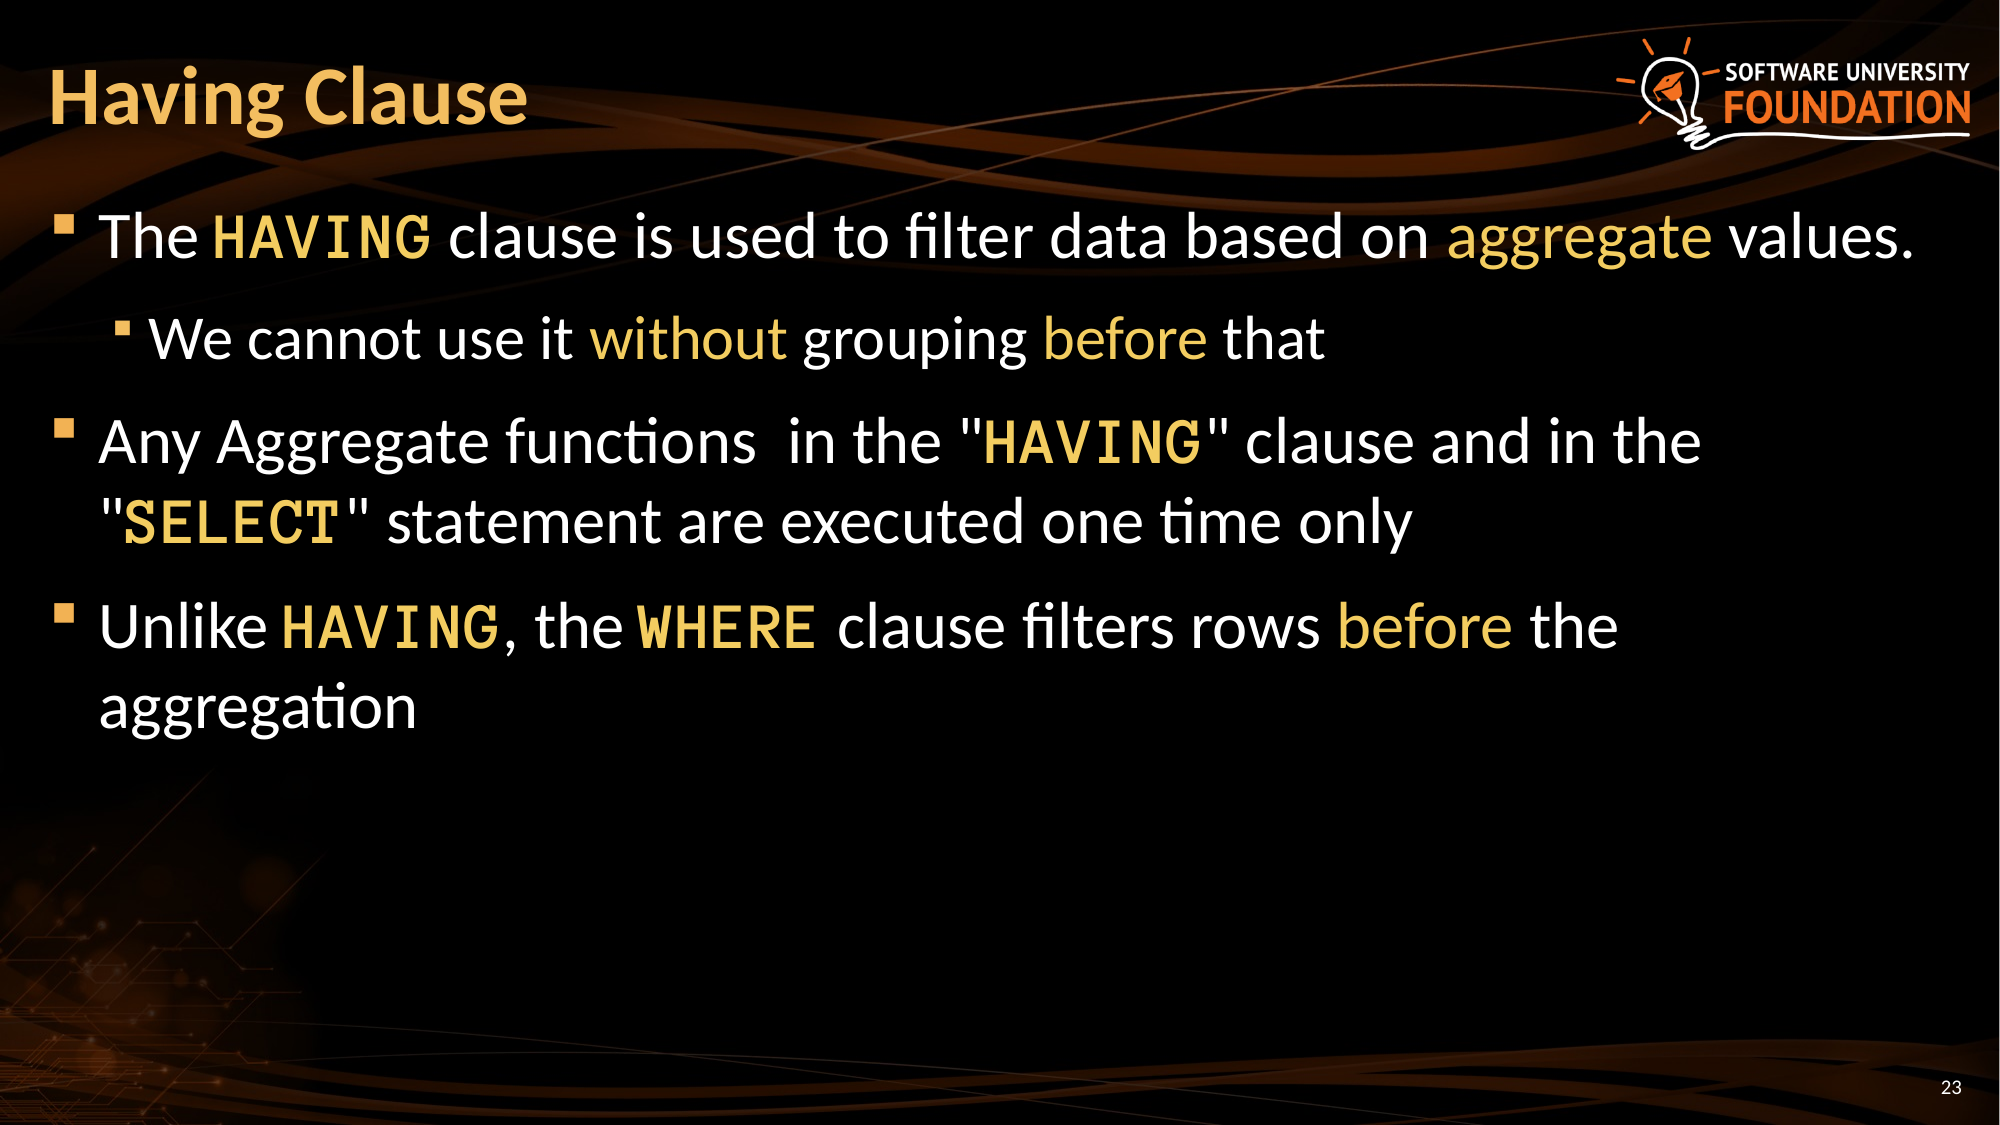

# Having Clause
The HAVING clause is used to filter data based on aggregate values.
We cannot use it without grouping before that
Any Aggregate functions  in the "HAVING" clause and in the "SELECT" statement are executed one time only
Unlike HAVING, the WHERE clause filters rows before the aggregation

23